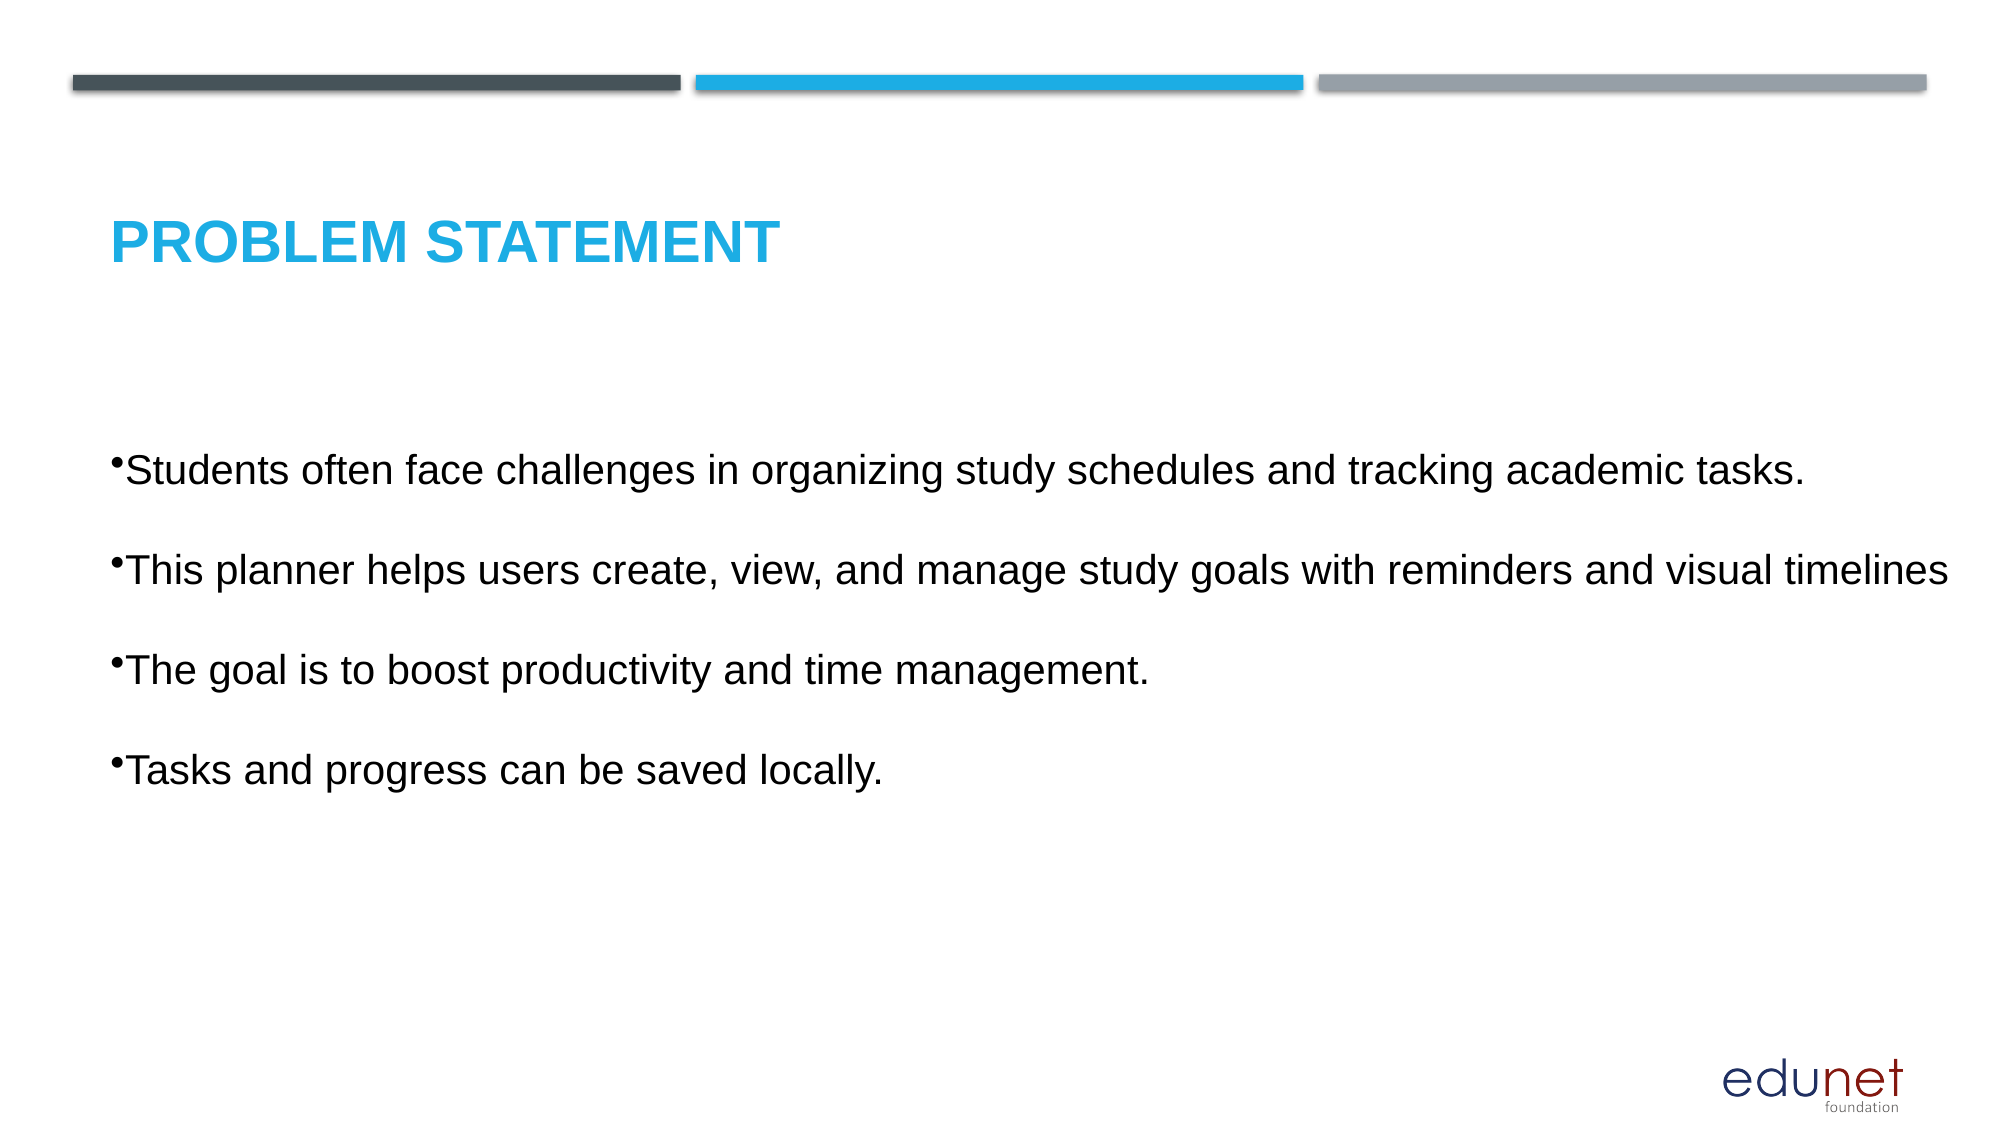

# Problem Statement
Students often face challenges in organizing study schedules and tracking academic tasks.

This planner helps users create, view, and manage study goals with reminders and visual timelines

The goal is to boost productivity and time management.

Tasks and progress can be saved locally.